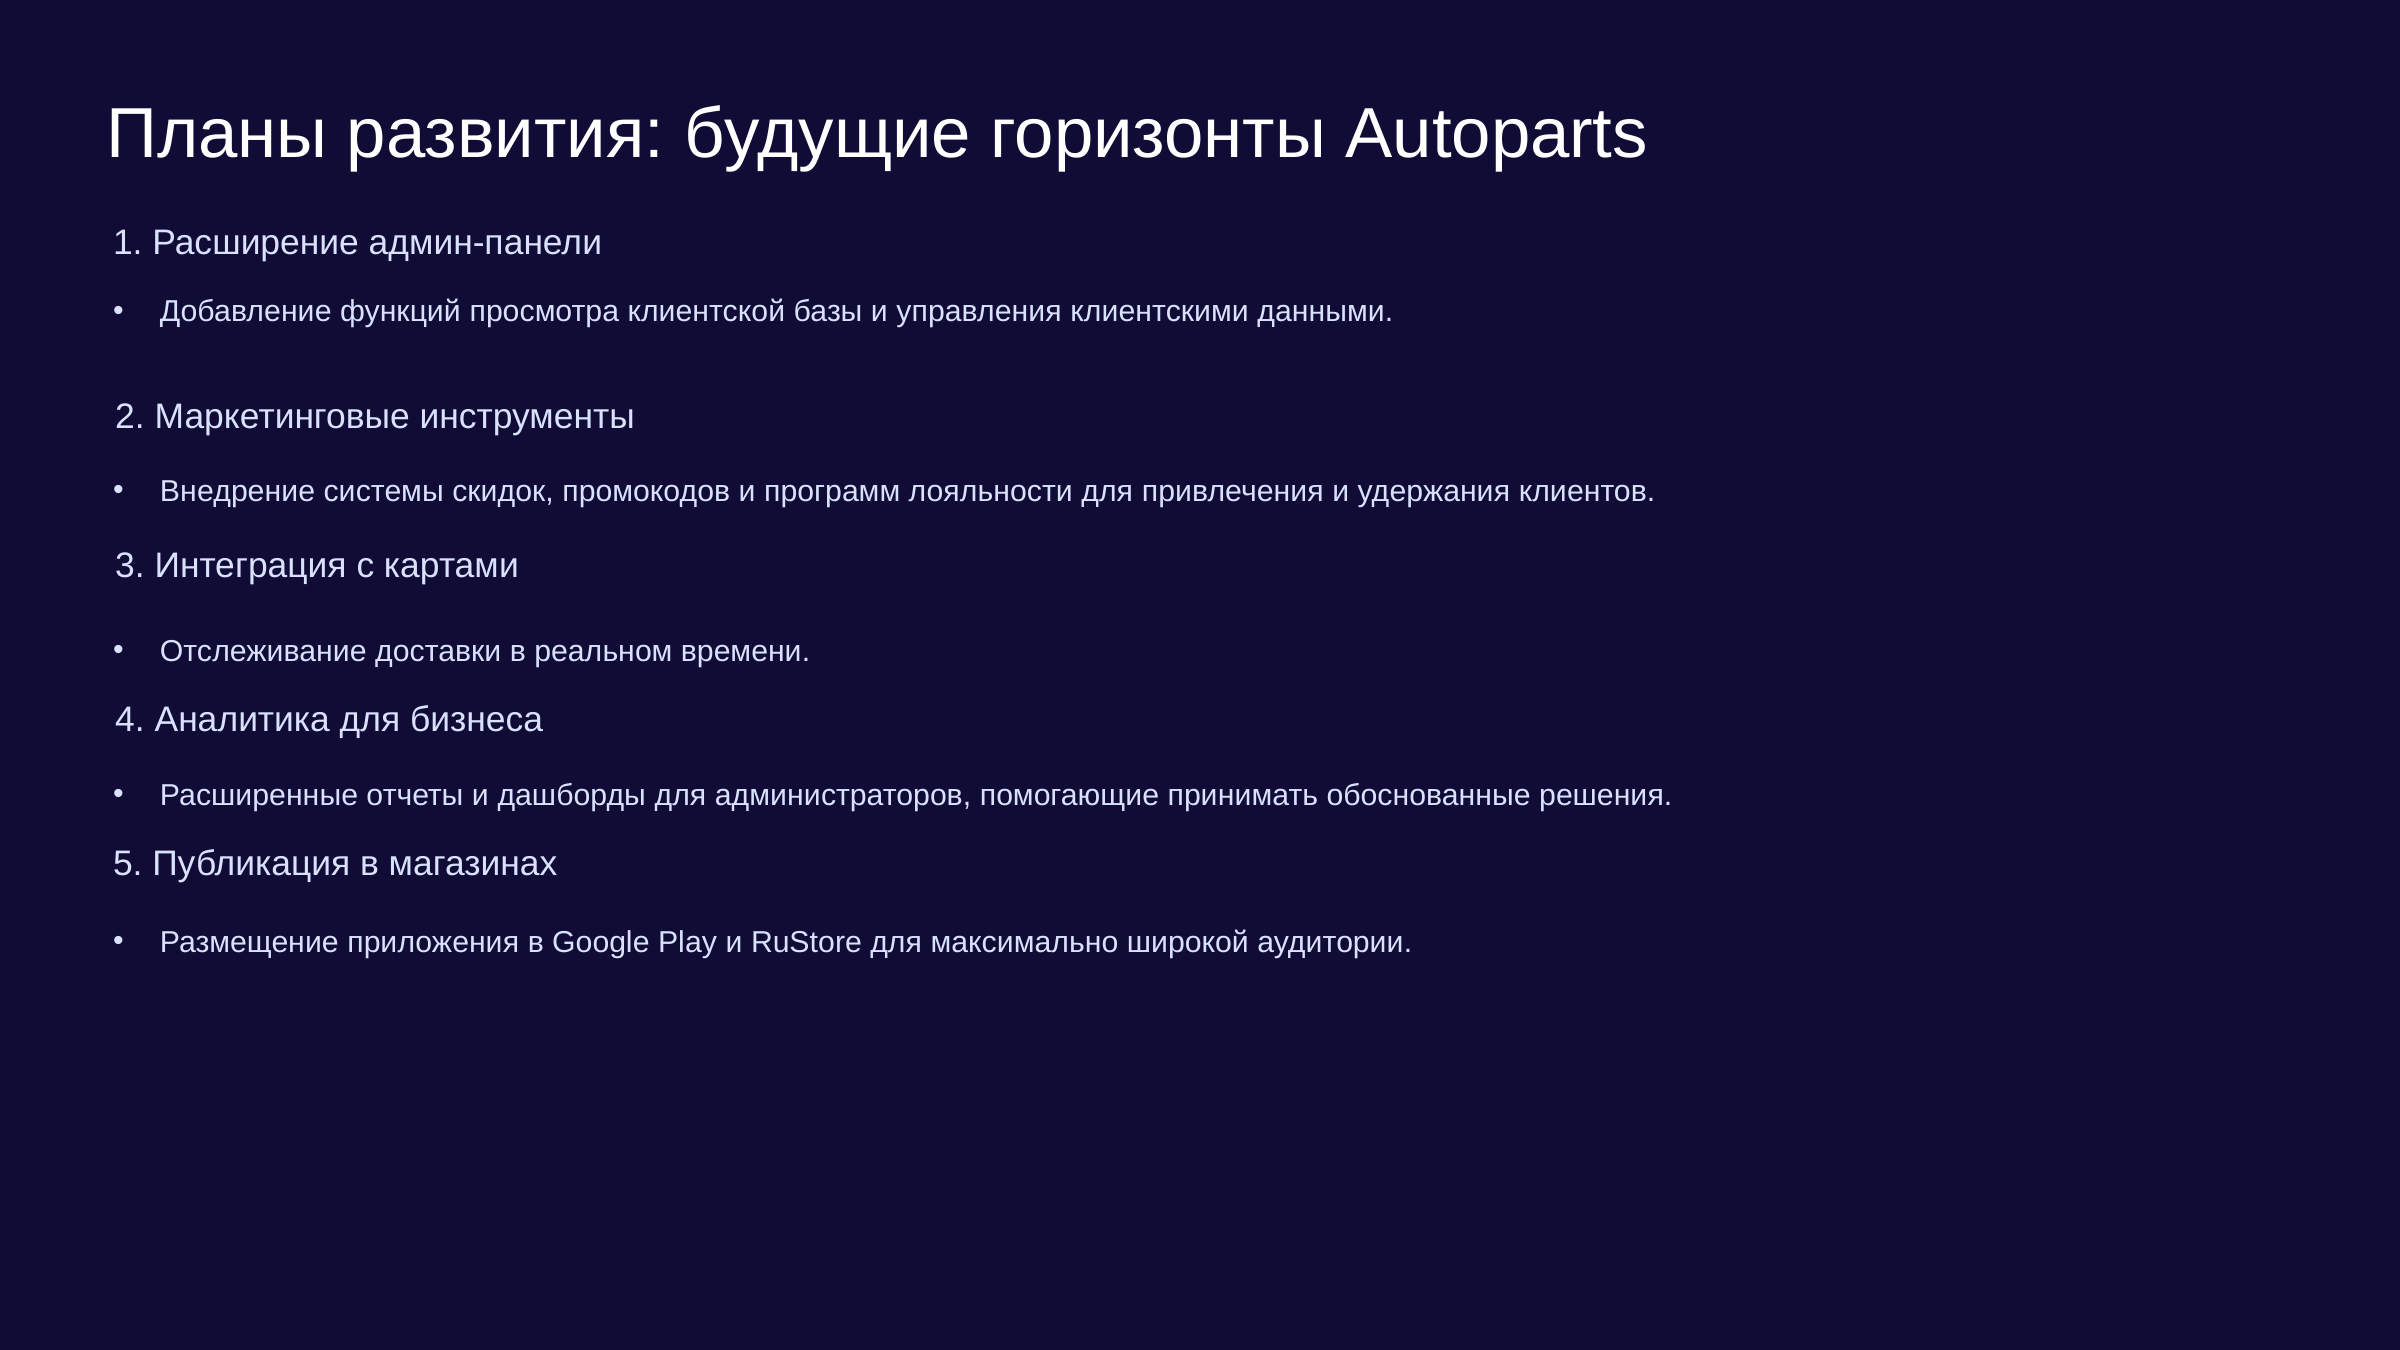

Планы развития: будущие горизонты Autoparts
1. Расширение админ-панели
Добавление функций просмотра клиентской базы и управления клиентскими данными.
2. Маркетинговые инструменты
Внедрение системы скидок, промокодов и программ лояльности для привлечения и удержания клиентов.
3. Интеграция с картами
Отслеживание доставки в реальном времени.
4. Аналитика для бизнеса
Расширенные отчеты и дашборды для администраторов, помогающие принимать обоснованные решения.
5. Публикация в магазинах
Размещение приложения в Google Play и RuStore для максимально широкой аудитории.